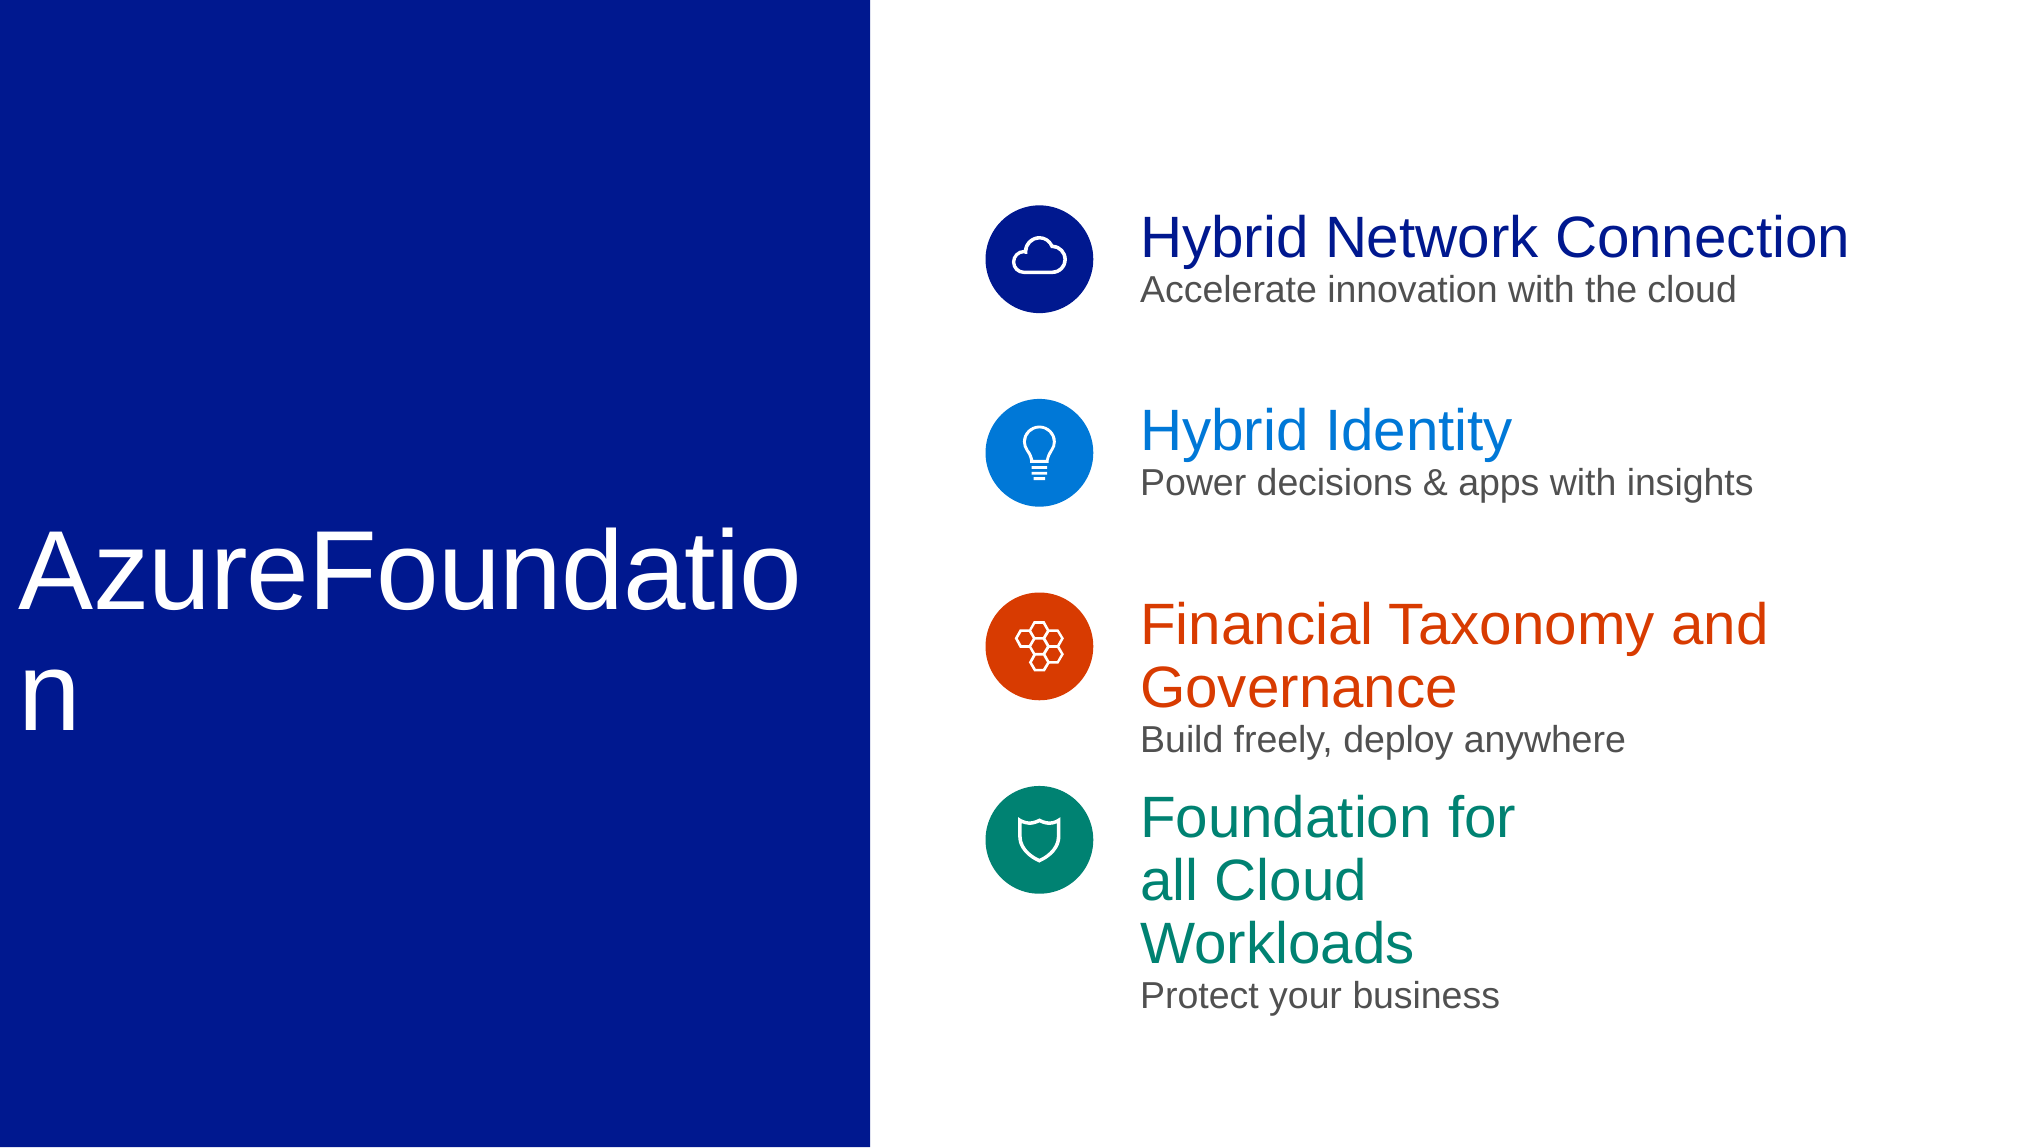

Hybrid Network Connection
Accelerate innovation with the cloud

Hybrid Identity
Power decisions & apps with insights

AzureFoundation
Financial Taxonomy and Governance
Build freely, deploy anywhere

Foundation for all Cloud Workloads
Protect your business